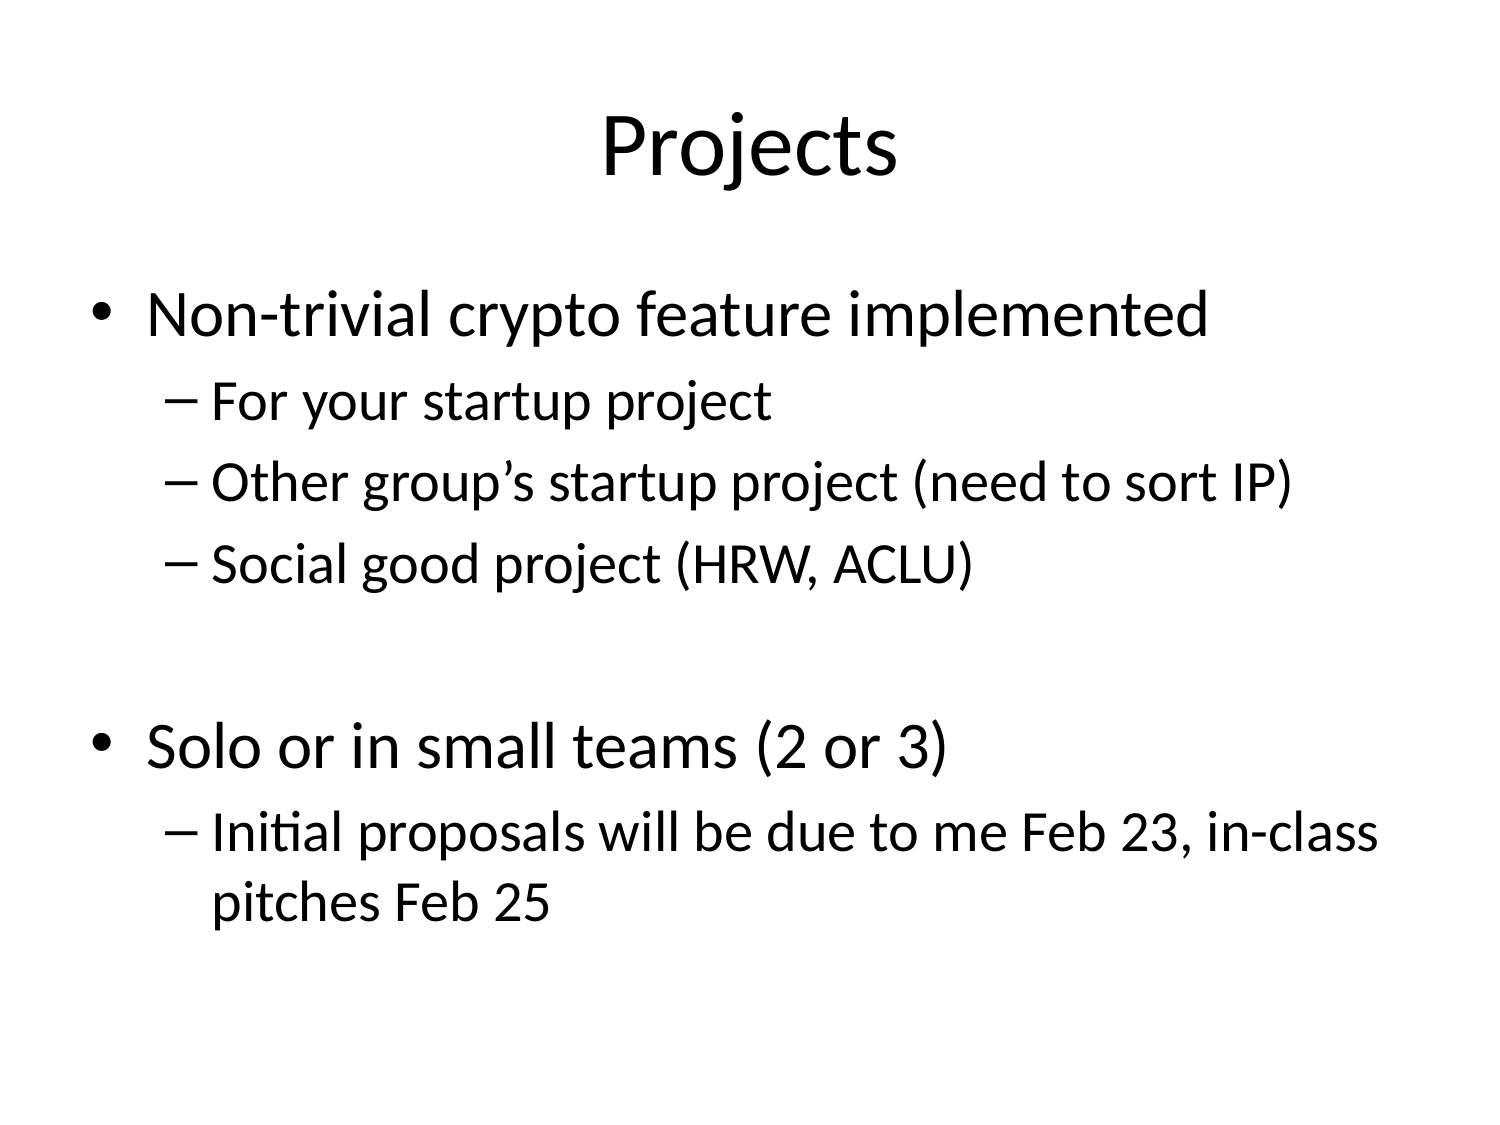

# Projects
Non-trivial crypto feature implemented
For your startup project
Other group’s startup project (need to sort IP)
Social good project (HRW, ACLU)

Solo or in small teams (2 or 3)
Initial proposals will be due to me Feb 23, in-class pitches Feb 25